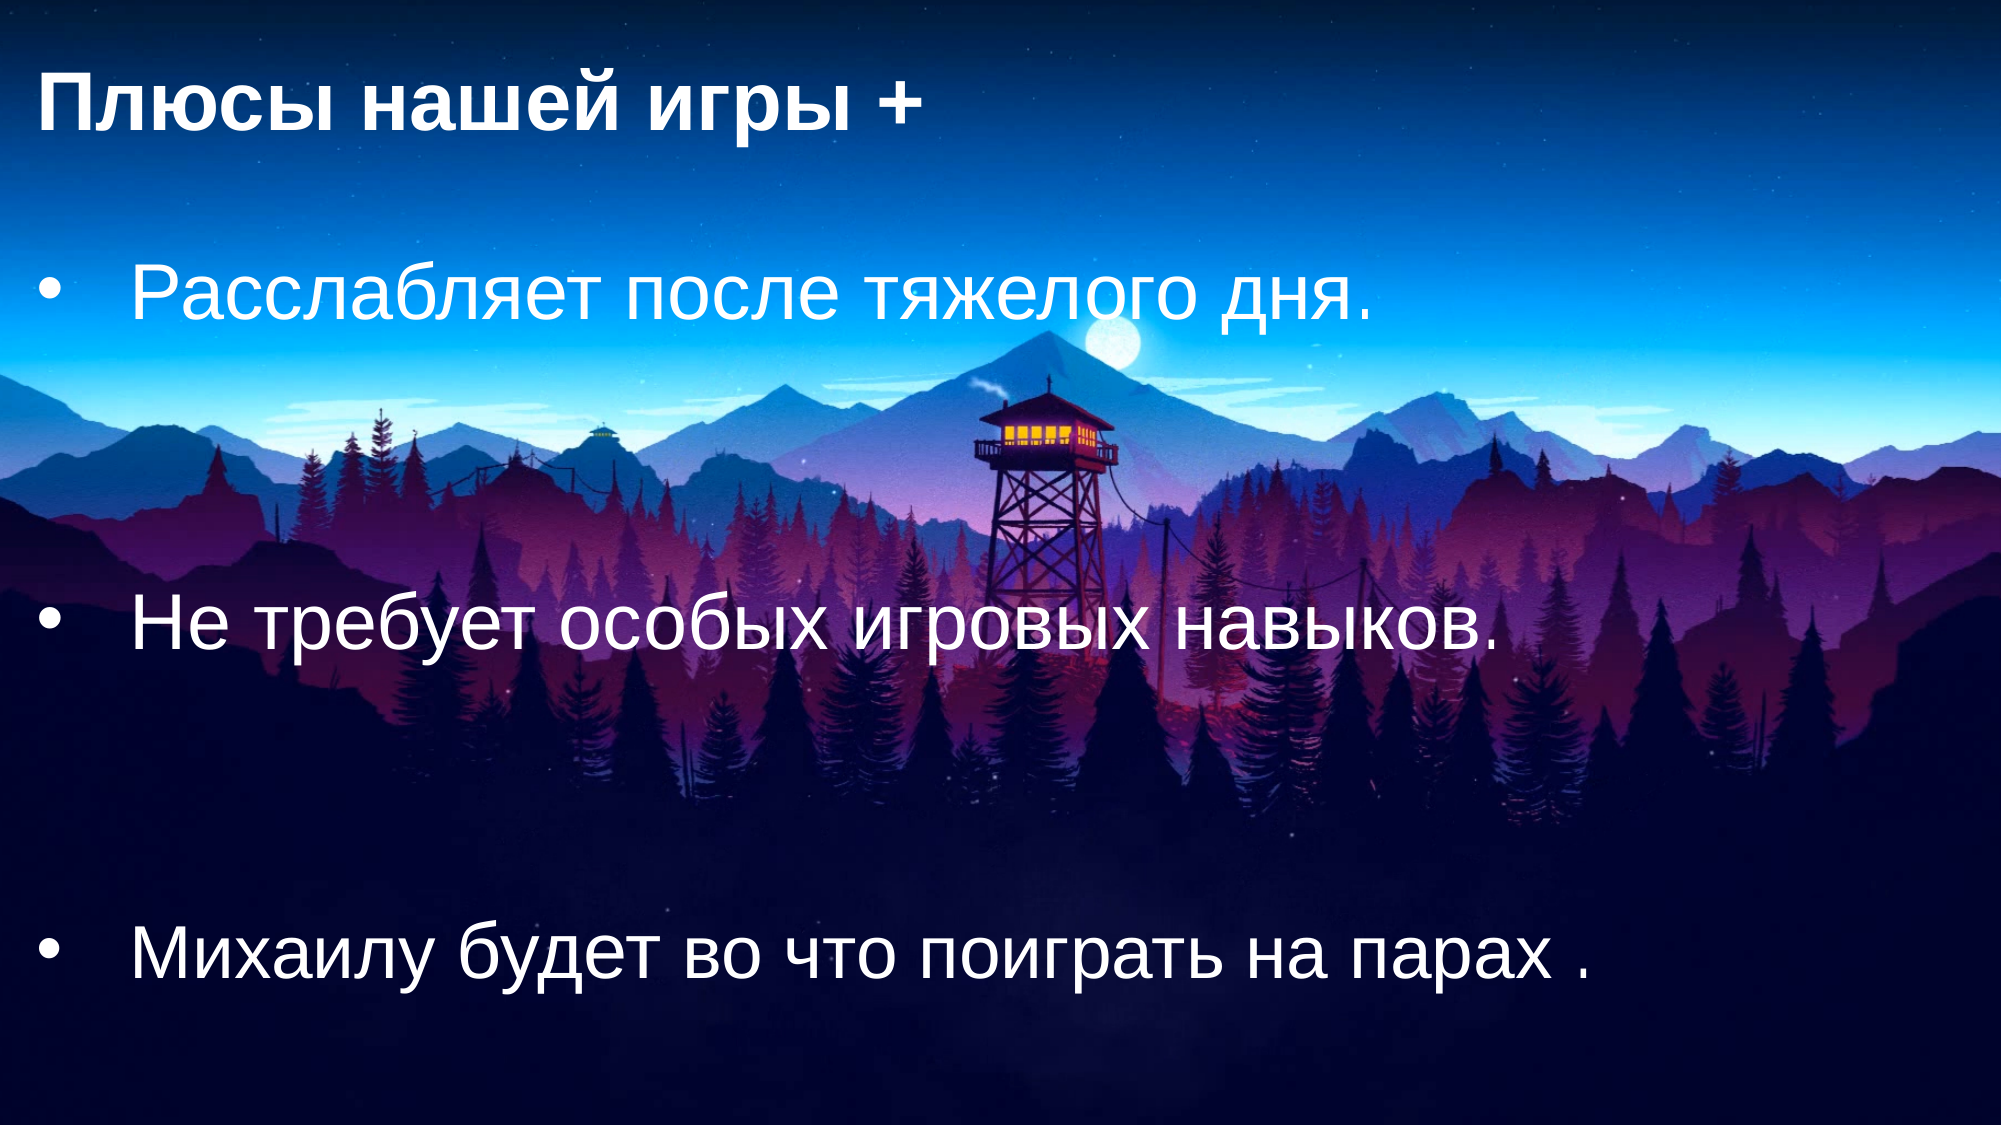

Плюсы нашей игры +
Расслабляет после тяжелого дня.
Не требует особых игровых навыков.
Михаилу будет во что поиграть на парах .